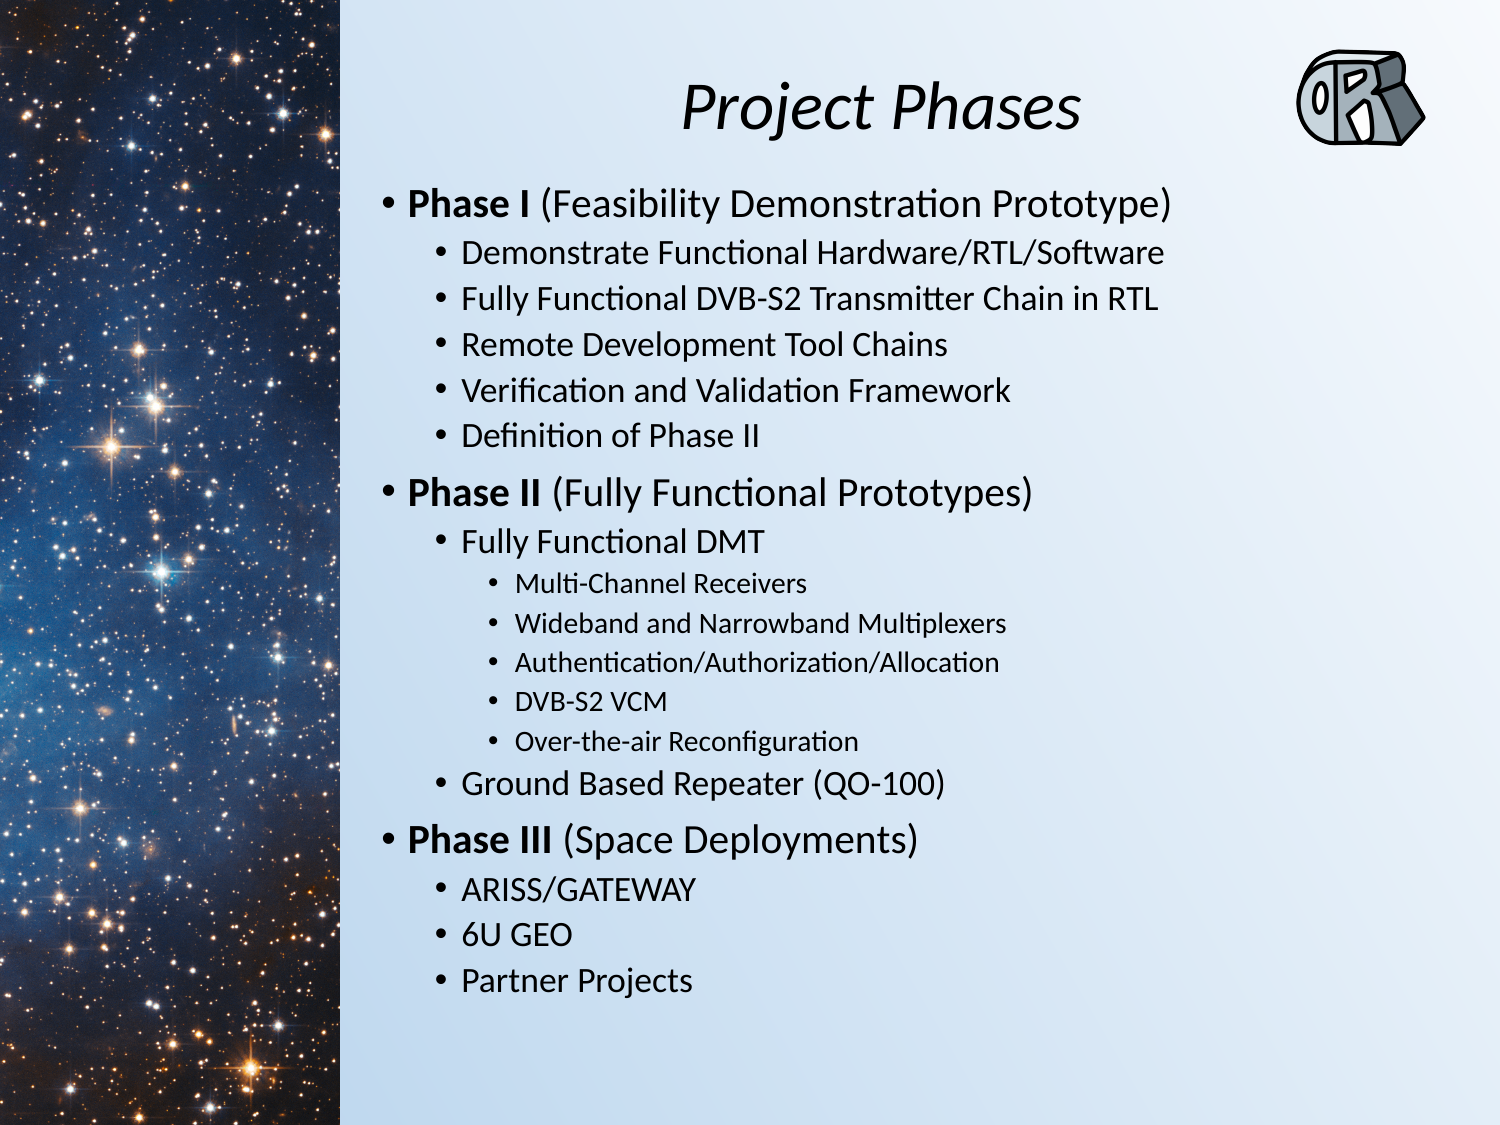

# Project Phases
Phase I (Feasibility Demonstration Prototype)
Demonstrate Functional Hardware/RTL/Software
Fully Functional DVB-S2 Transmitter Chain in RTL
Remote Development Tool Chains
Verification and Validation Framework
Definition of Phase II
Phase II (Fully Functional Prototypes)
Fully Functional DMT
Multi-Channel Receivers
Wideband and Narrowband Multiplexers
Authentication/Authorization/Allocation
DVB-S2 VCM
Over-the-air Reconfiguration
Ground Based Repeater (QO-100)
Phase III (Space Deployments)
ARISS/GATEWAY
6U GEO
Partner Projects